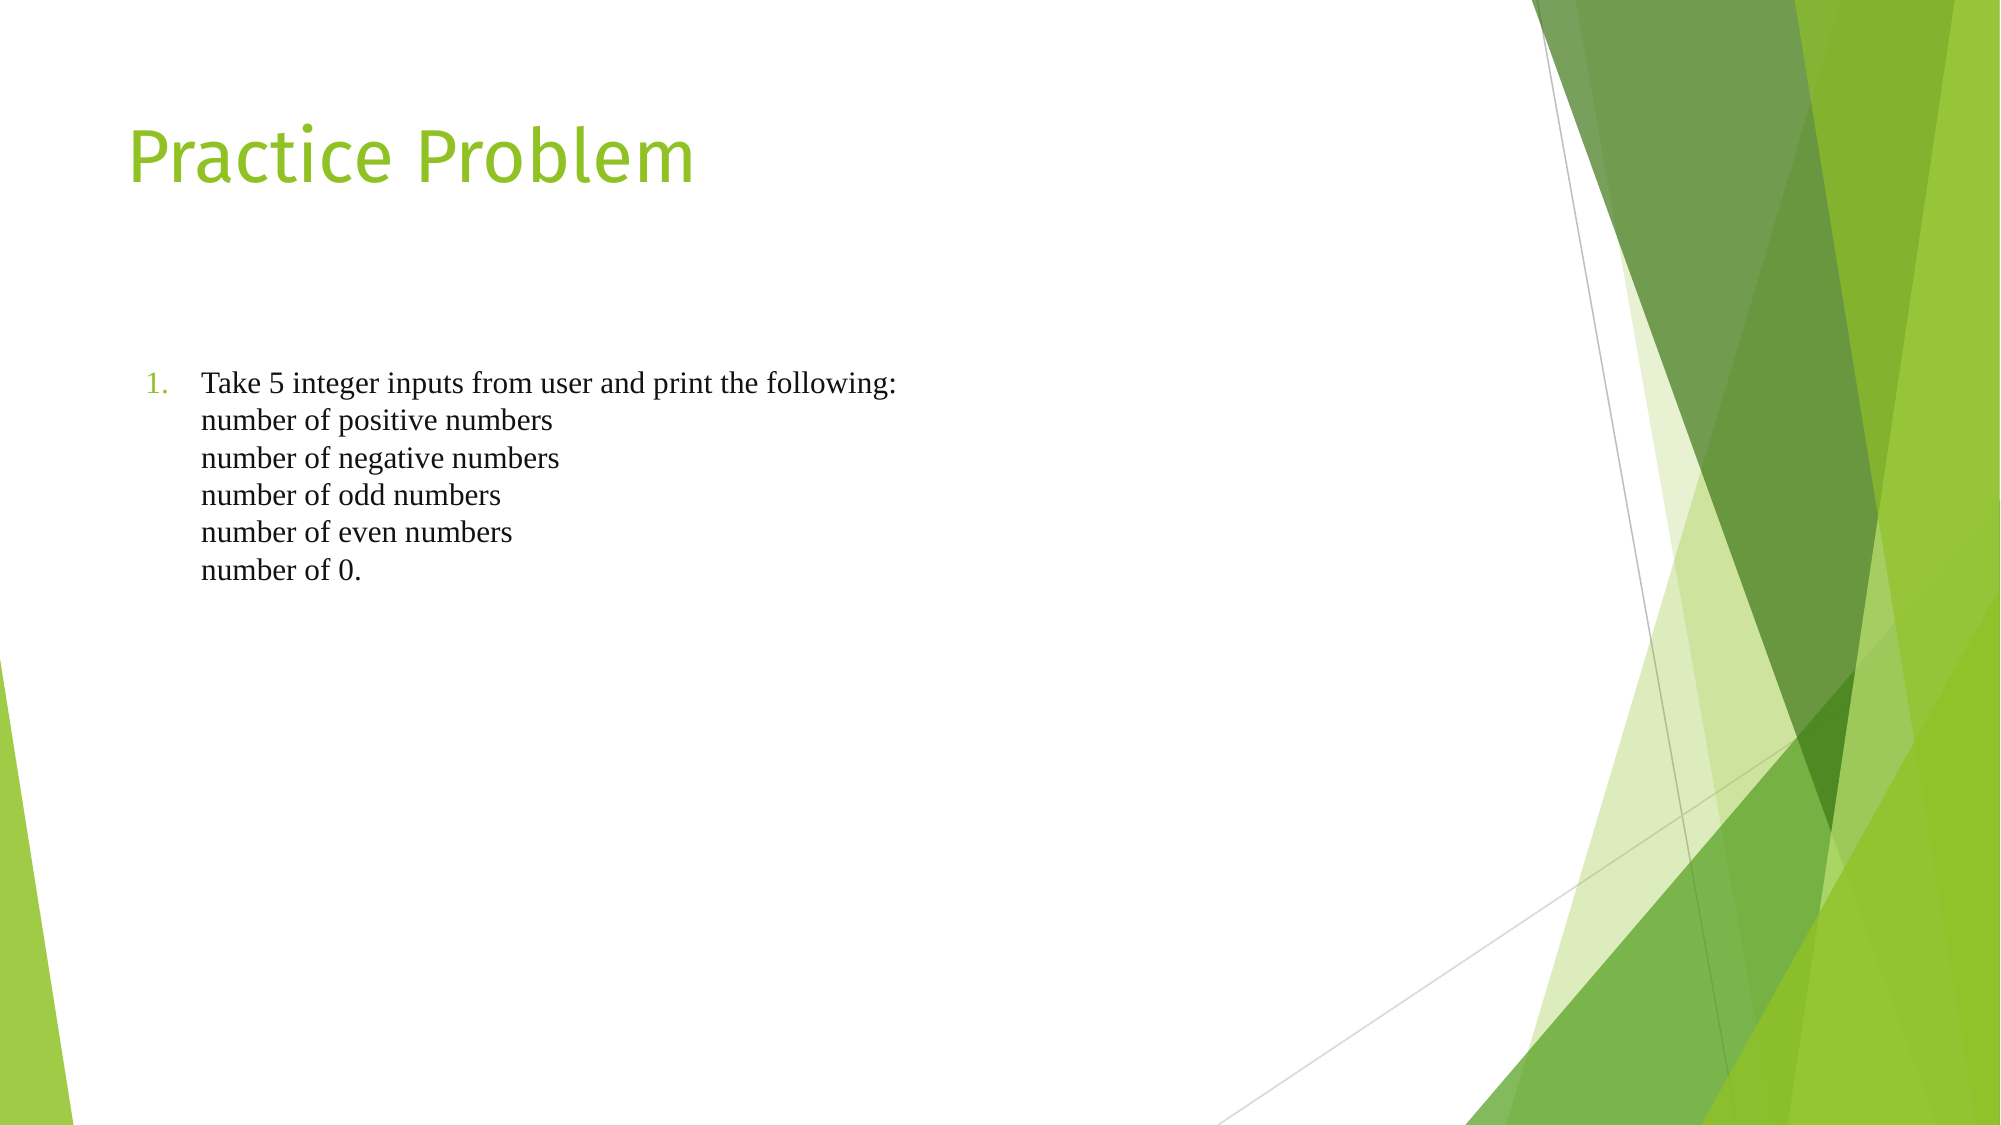

# Practice Problem
Take 5 integer inputs from user and print the following:
number of positive numbers
number of negative numbers
number of odd numbers
number of even numbers
number of 0.